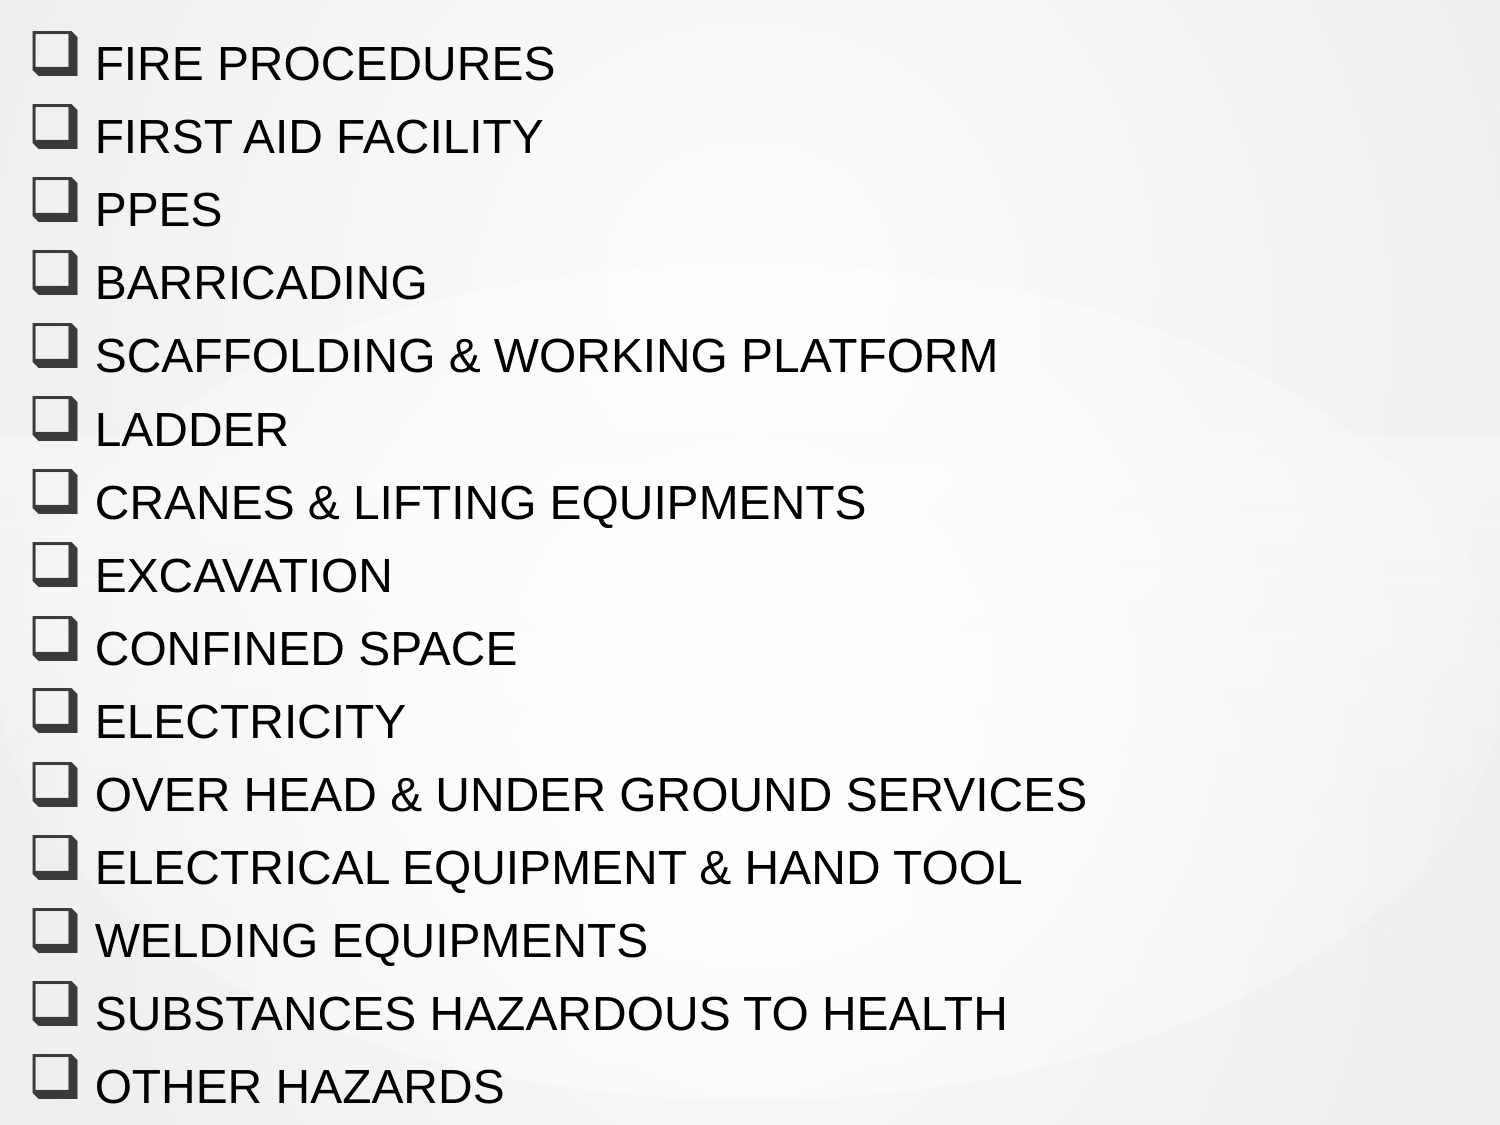

FIRE PROCEDURES
 FIRST AID FACILITY
 PPES
 BARRICADING
 SCAFFOLDING & WORKING PLATFORM
 LADDER
 CRANES & LIFTING EQUIPMENTS
 EXCAVATION
 CONFINED SPACE
 ELECTRICITY
 OVER HEAD & UNDER GROUND SERVICES
 ELECTRICAL EQUIPMENT & HAND TOOL
 WELDING EQUIPMENTS
 SUBSTANCES HAZARDOUS TO HEALTH
 OTHER HAZARDS